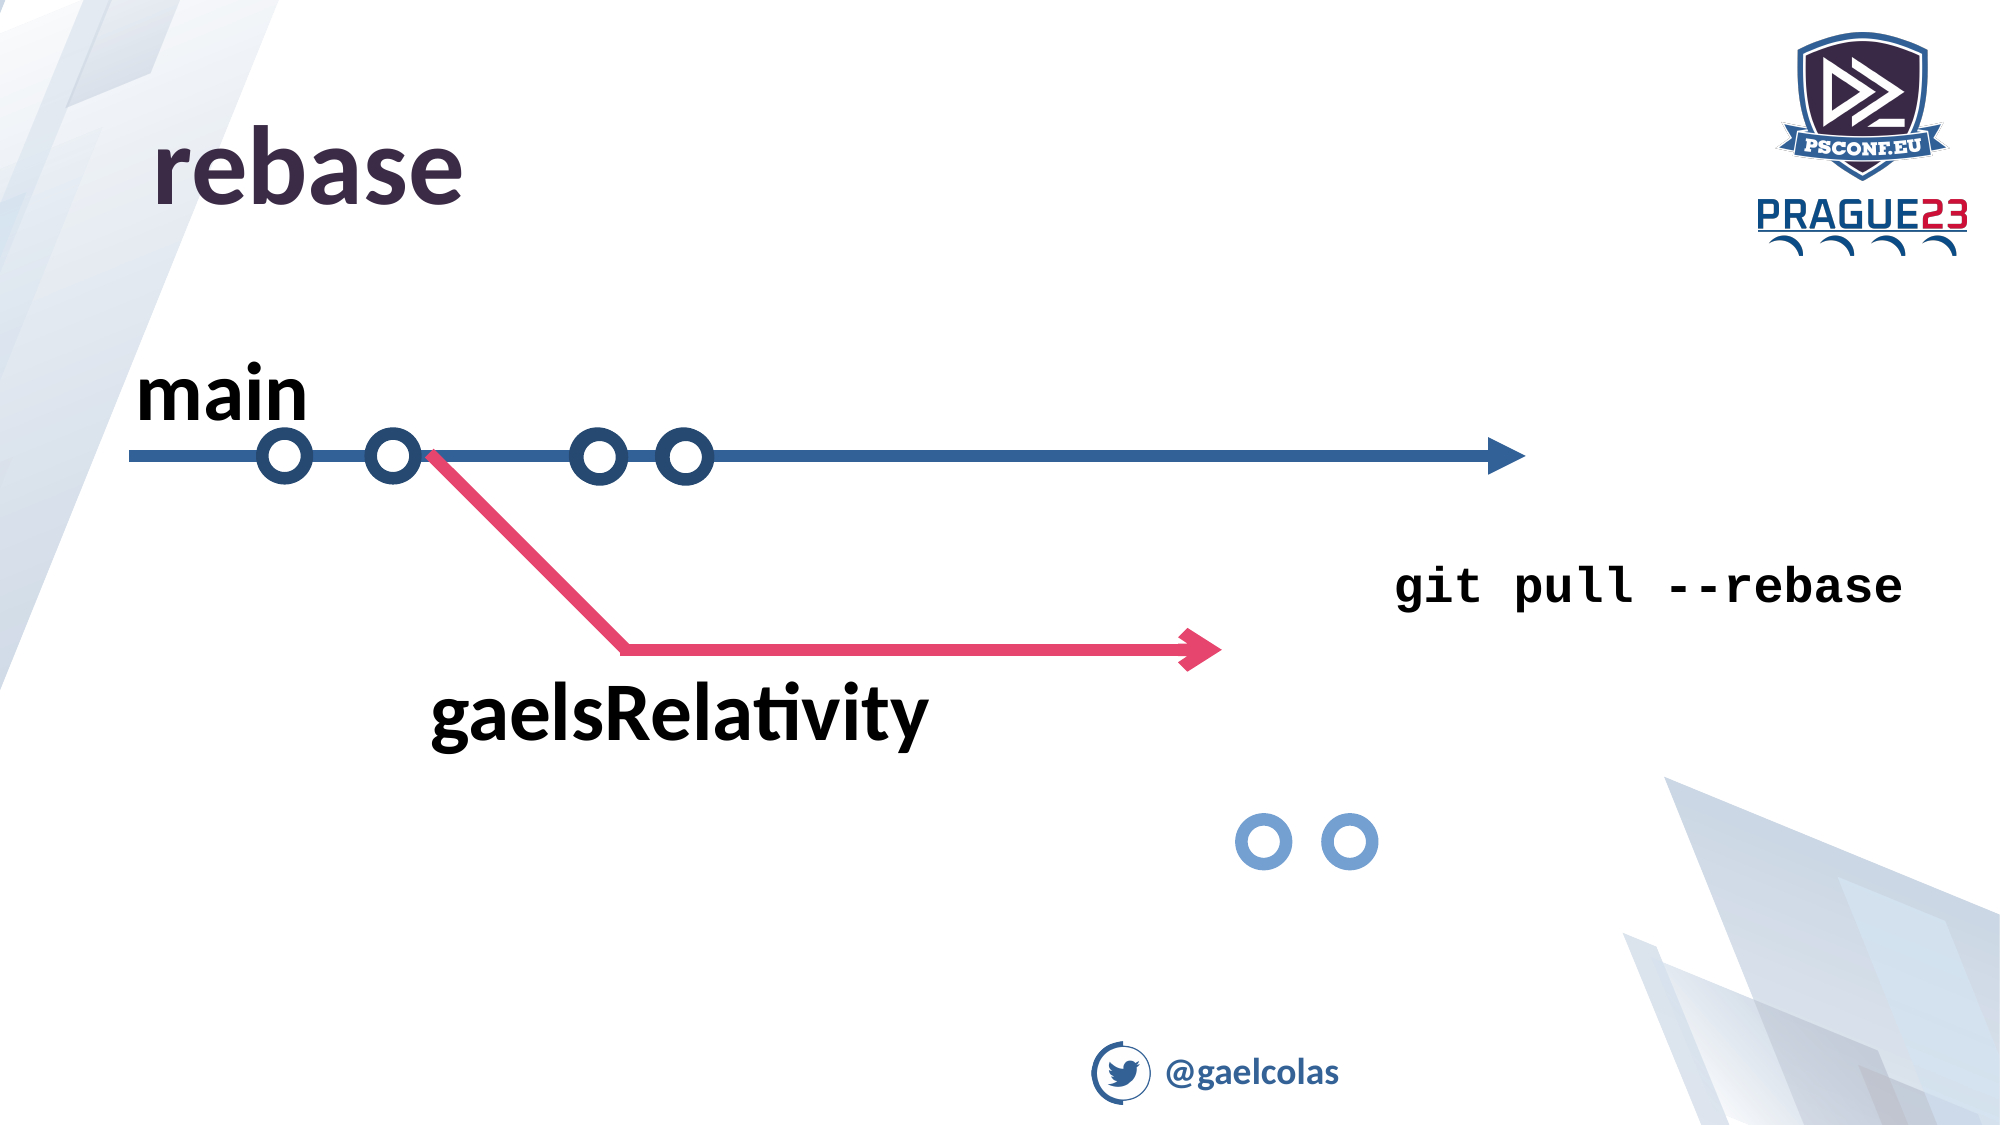

# rebase
main

git pull --rebase
gaelsRelativity